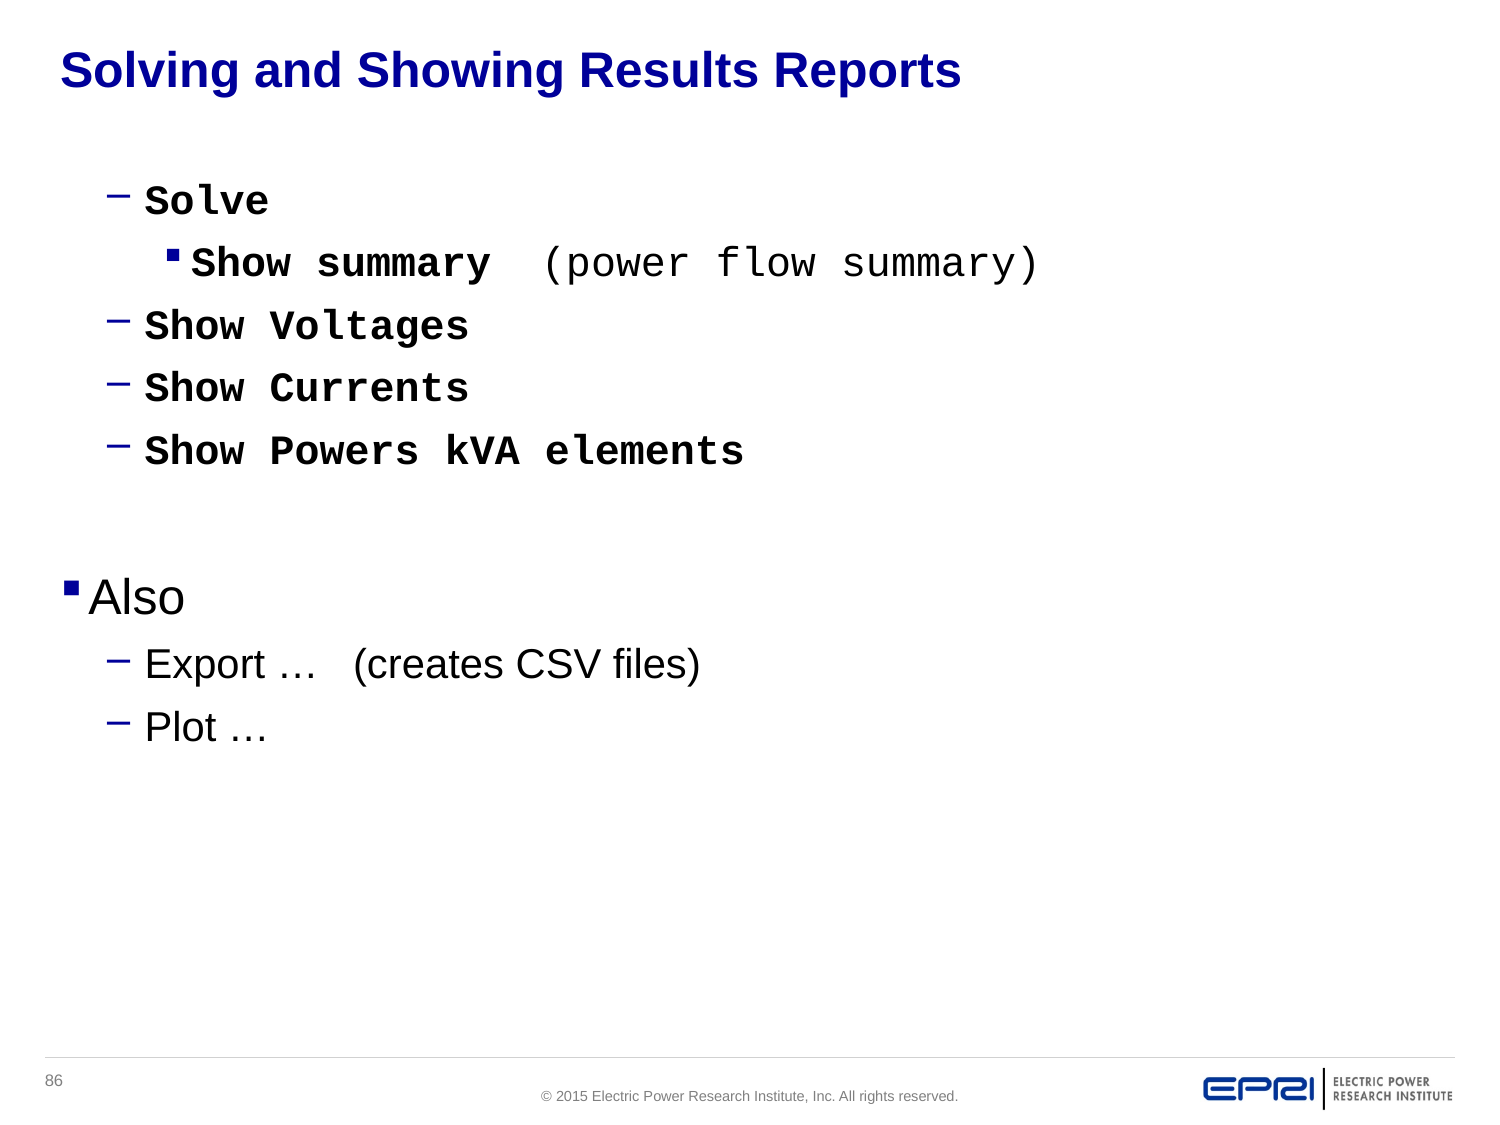

# Solving and Showing Results Reports
Solve
Show summary  (power flow summary)
Show Voltages
Show Currents
Show Powers kVA elements

Also
Export …   (creates CSV files)
Plot …